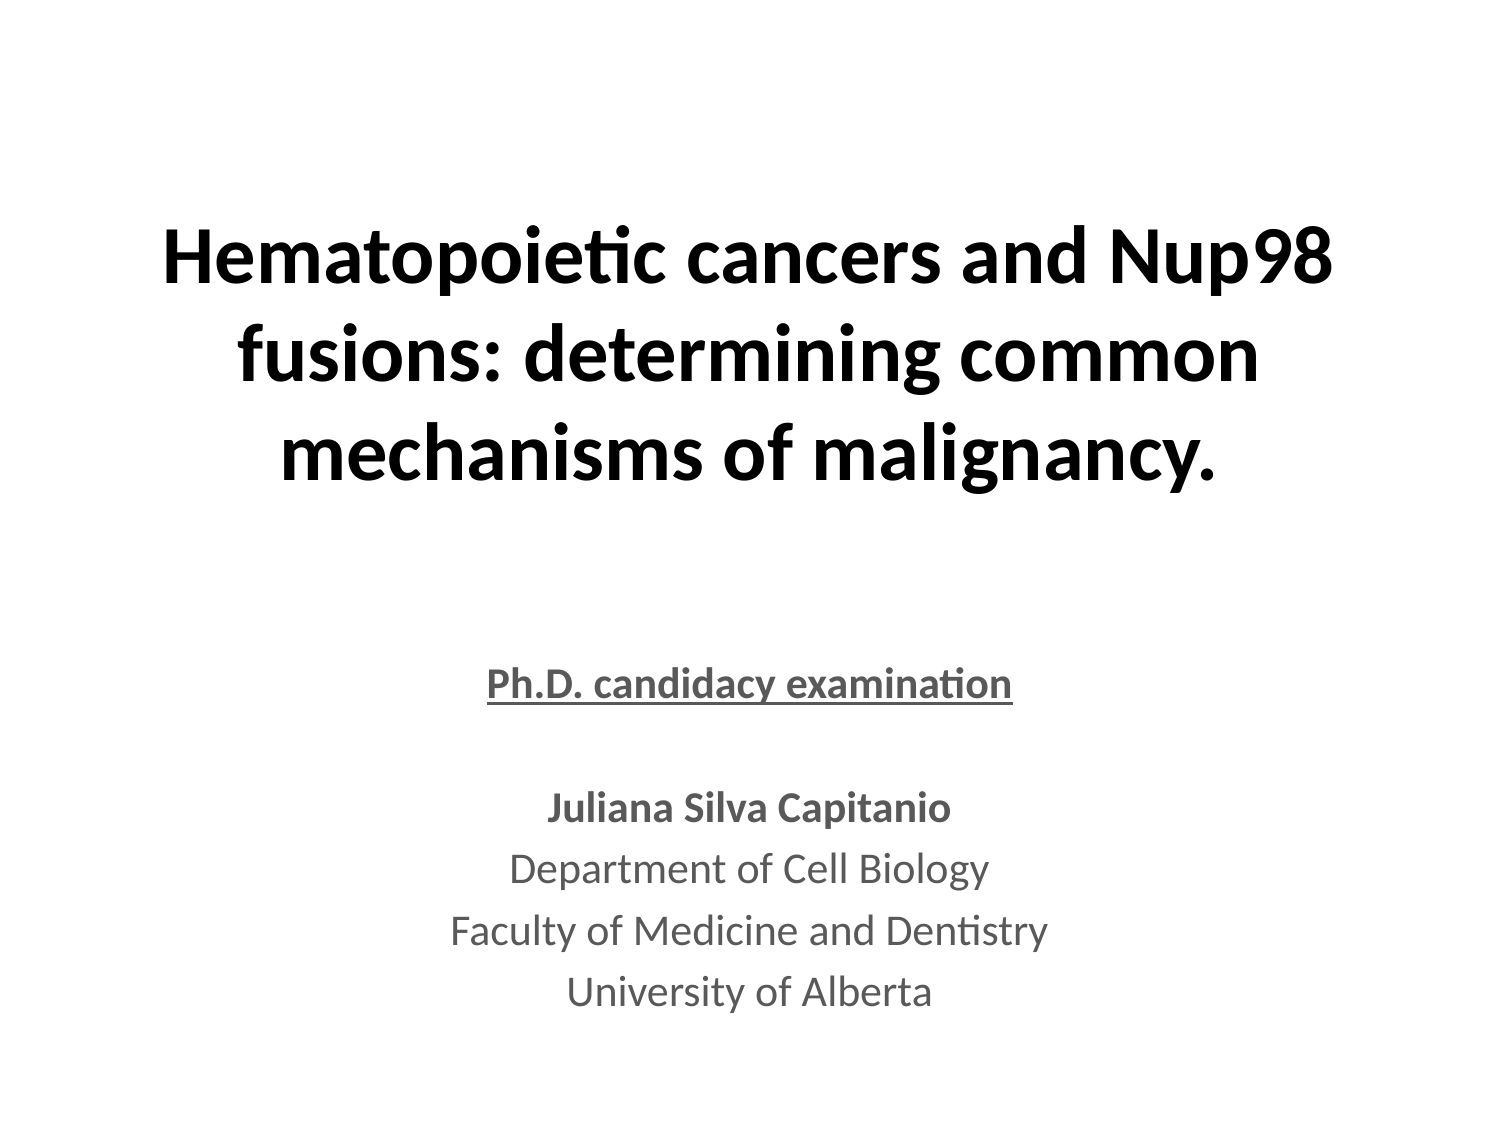

# Hematopoietic cancers and Nup98 fusions: determining common mechanisms of malignancy.
Ph.D. candidacy examination

Juliana Silva Capitanio
Department of Cell Biology
Faculty of Medicine and Dentistry
University of Alberta